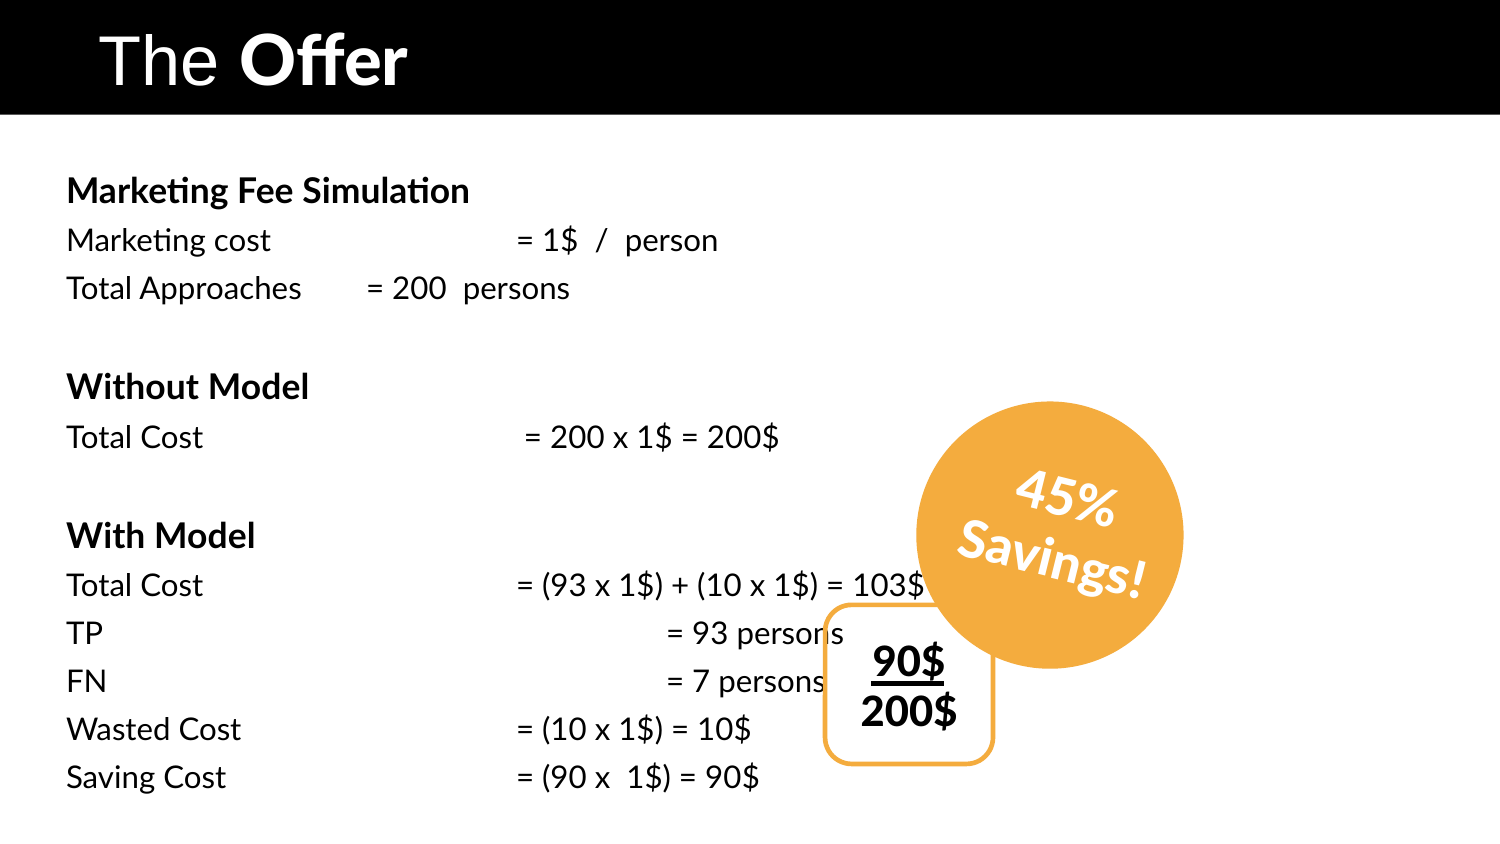

# The Offer
Marketing Fee Simulation
Marketing cost 		= 1$  /  person
Total Approaches 	= 200  persons

Without Model
Total Cost			 = 200 x 1$ = 200$

With Model
Total Cost 			= (93 x 1$) + (10 x 1$) = 103$
TP 				= 93 persons
FN 				= 7 persons
Wasted Cost		= (10 x 1$) = 10$
Saving Cost 		= (90 x  1$) = 90$

45%
Savings!
90$
200$